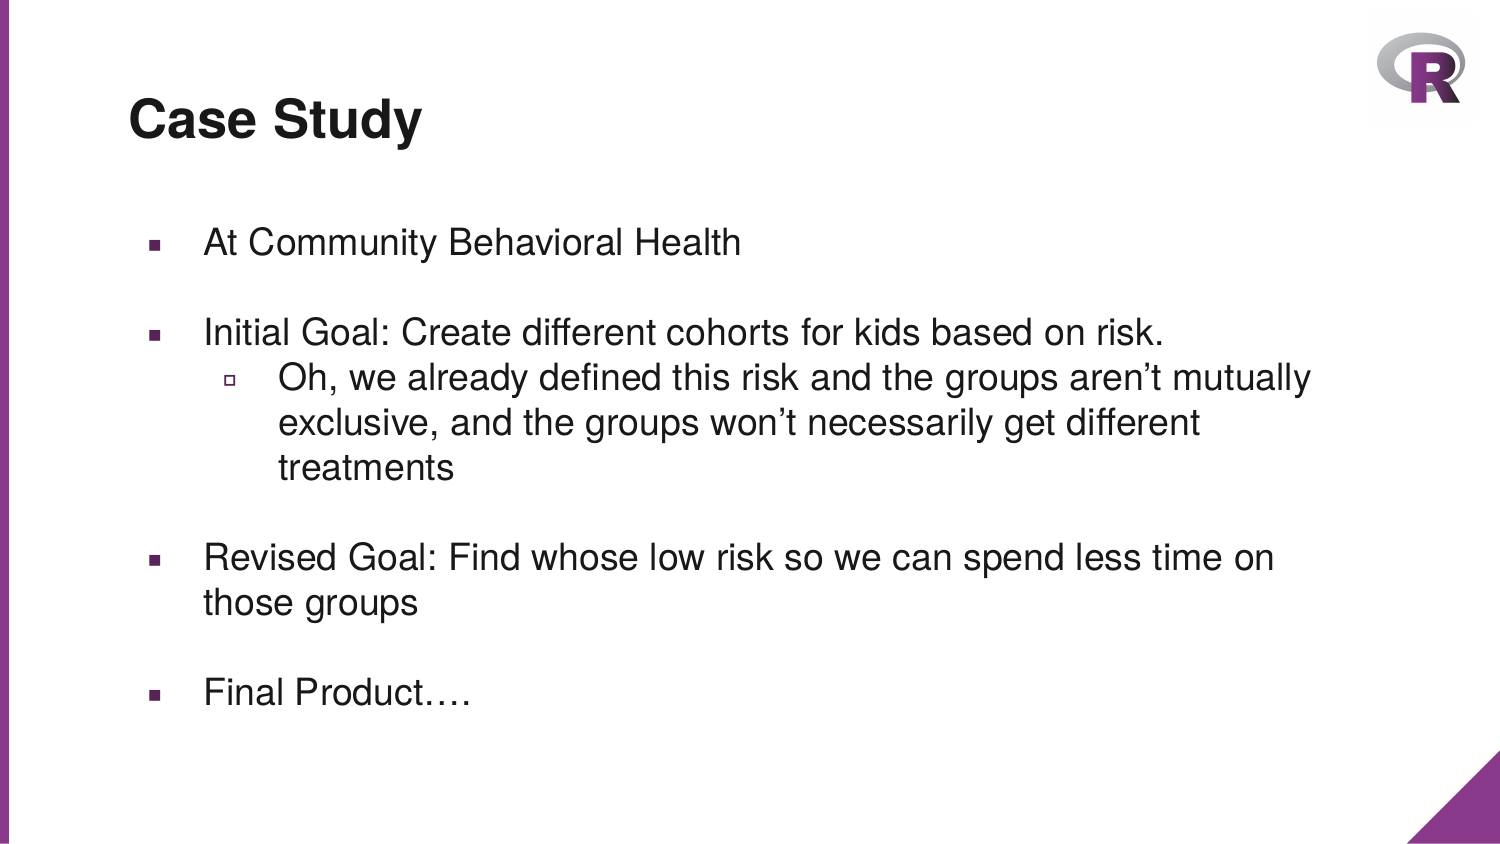

# Case Study
At Community Behavioral Health
Initial Goal: Create different cohorts for kids based on risk.
Oh, we already defined this risk and the groups aren’t mutually exclusive, and the groups won’t necessarily get different treatments
Revised Goal: Find whose low risk so we can spend less time on those groups
Final Product….